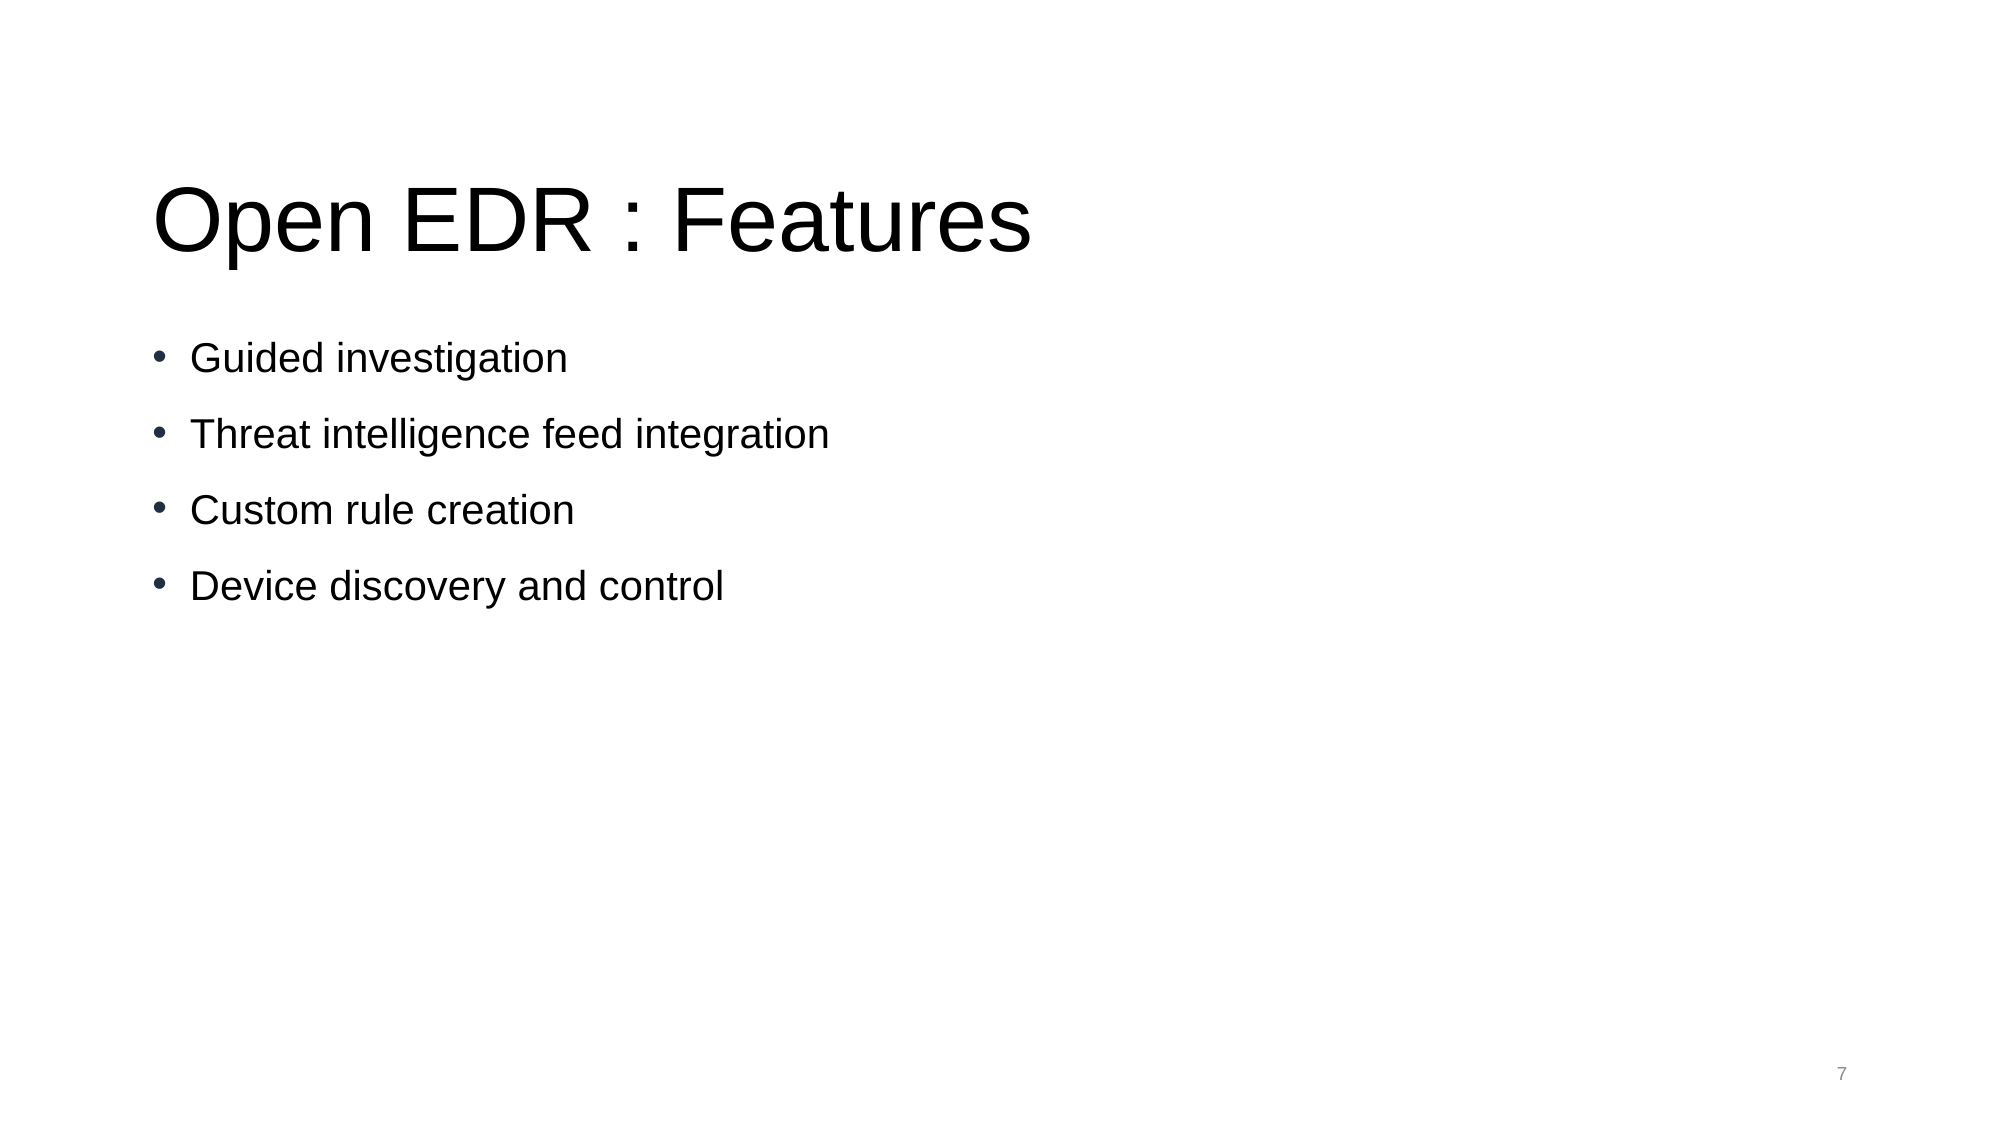

# Open EDR : Features
Guided investigation
Threat intelligence feed integration
Custom rule creation
Device discovery and control
7